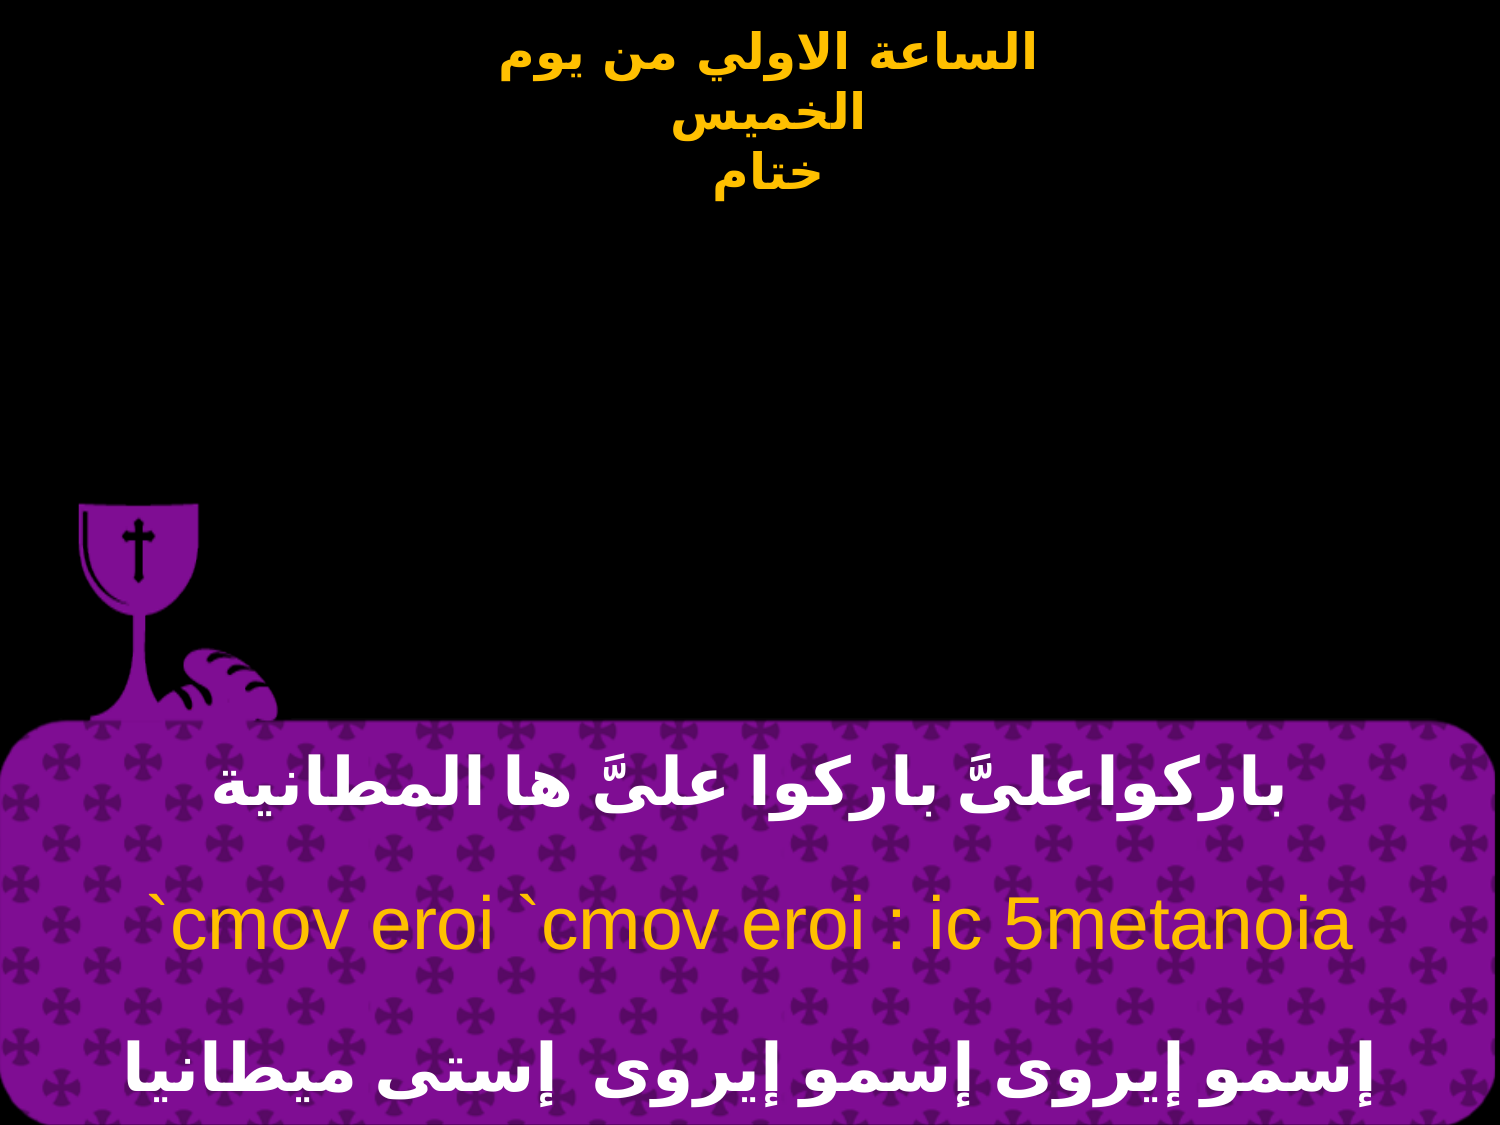

# باركواعلىَّ باركوا علىَّ ها المطانية
`cmov eroi `cmov eroi : ic 5metanoia
إسمو إيروى إسمو إيروى  إستى ميطانيا